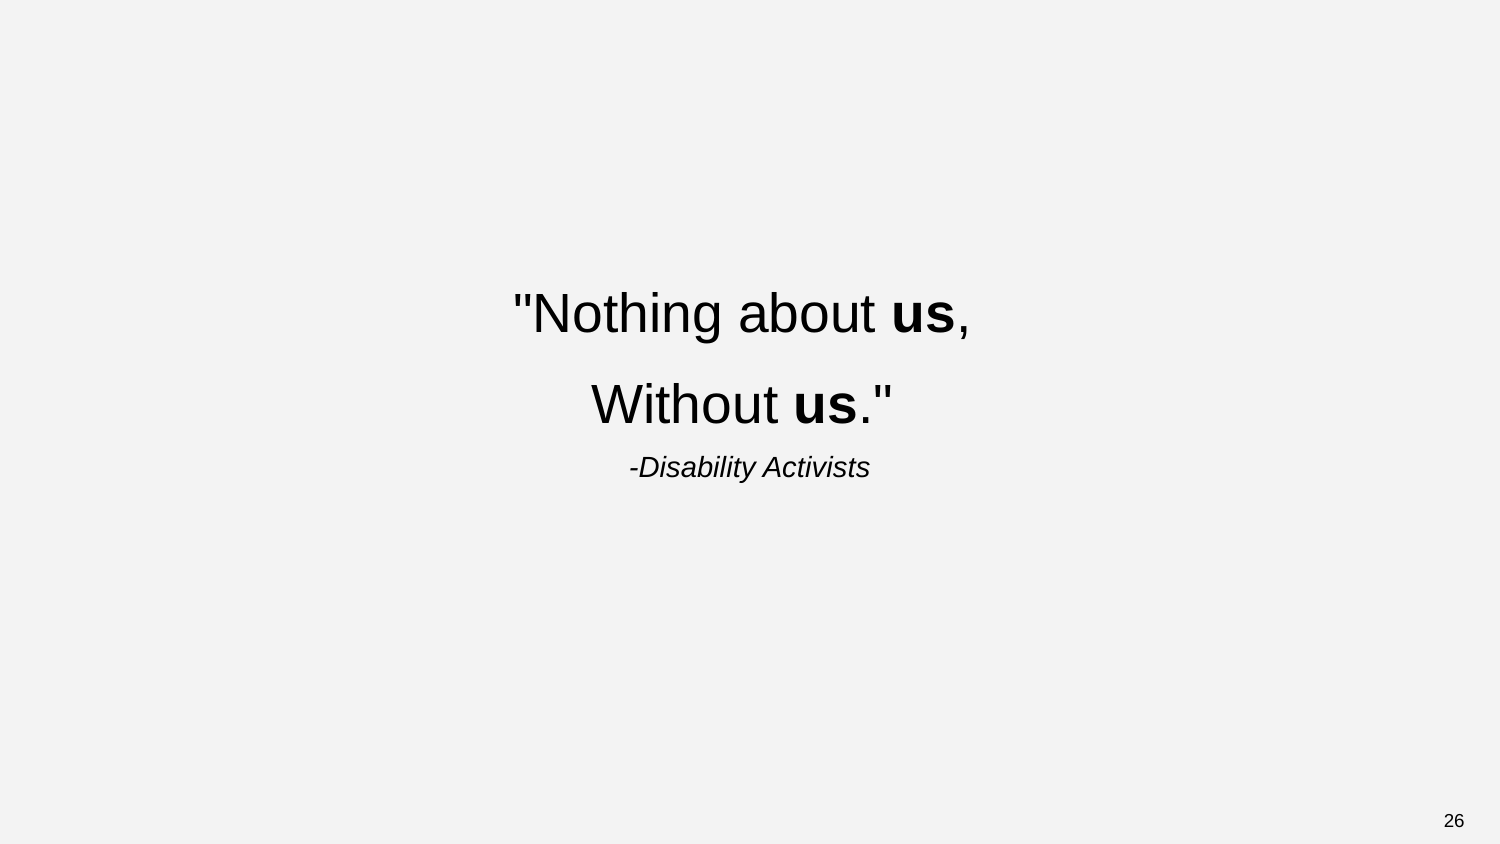

Quote from Disability Activists

"Nothing about us,
Without us."
-Disability Activists

26